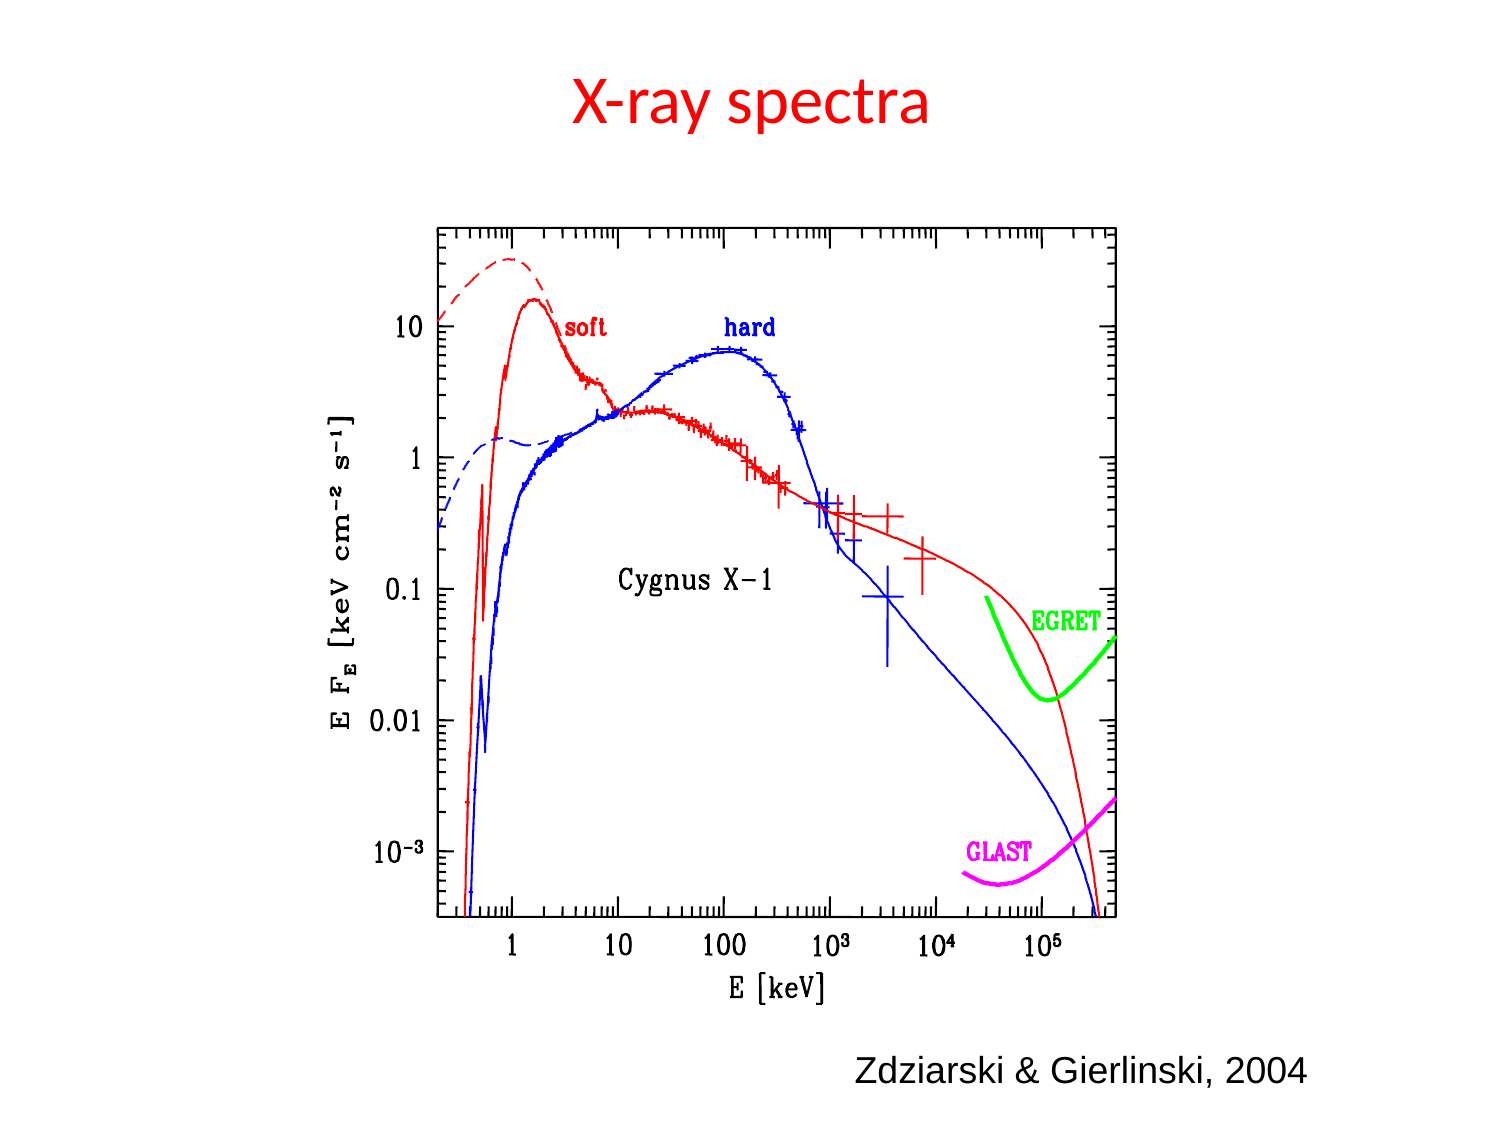

# X-ray spectra

Zdziarski & Gierlinski, 2004